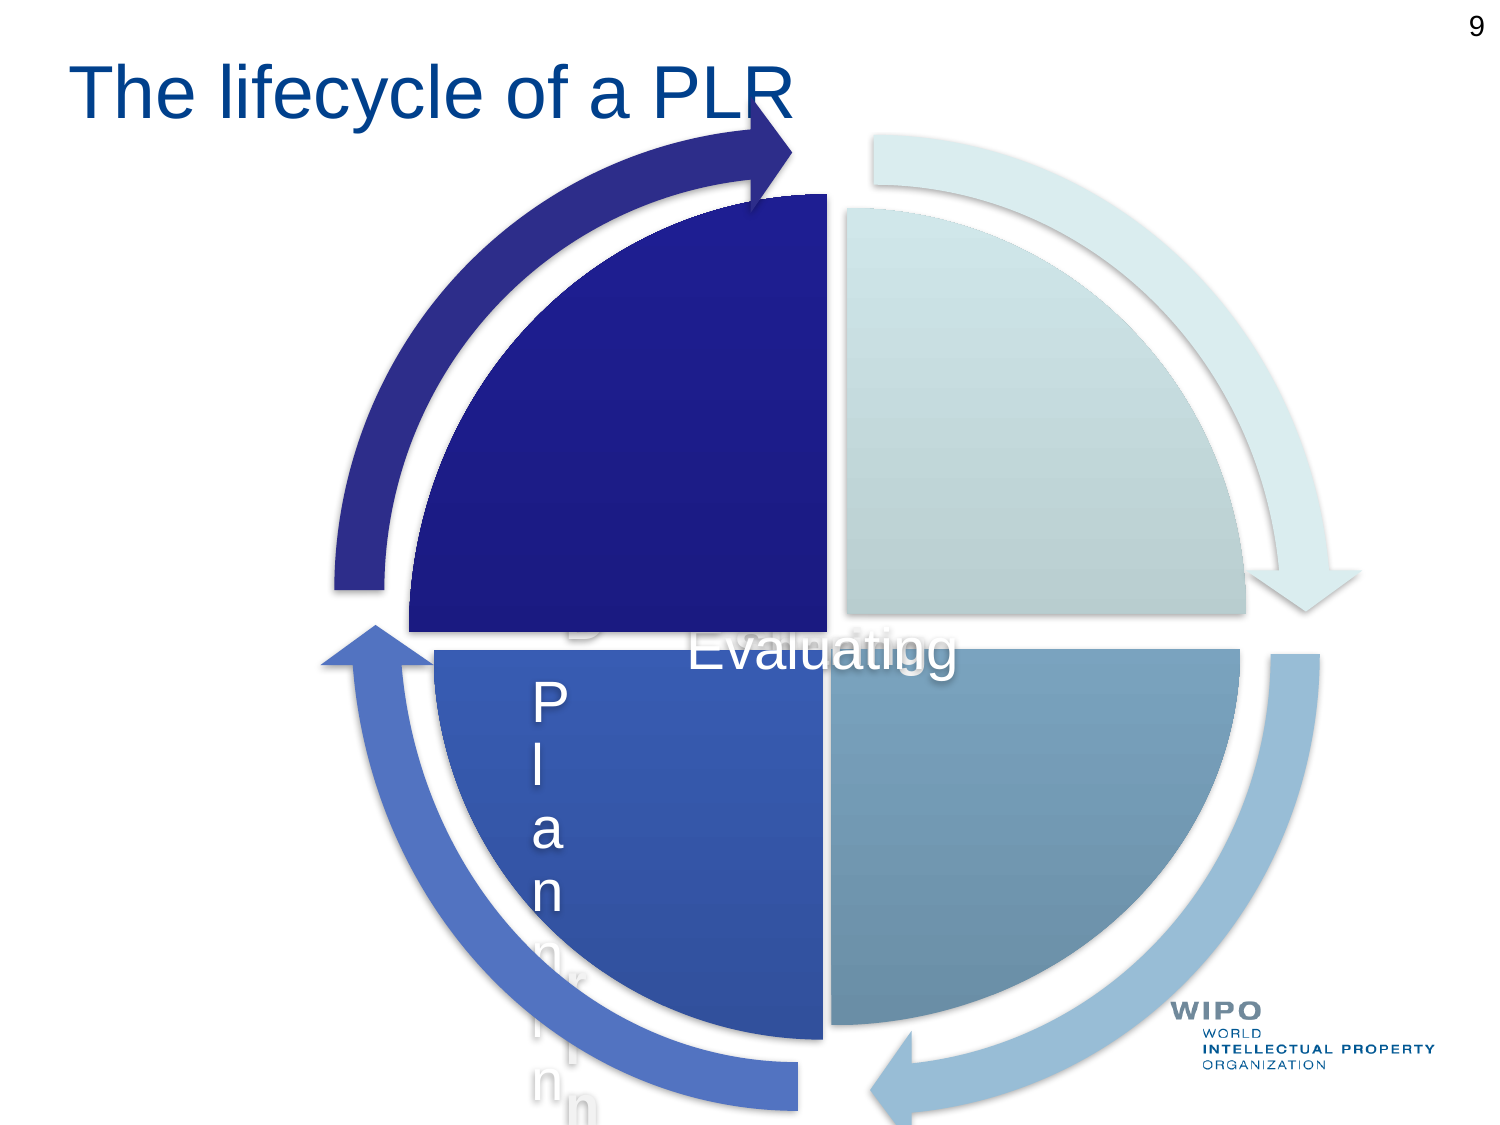

9
# The lifecycle of a PLR
Delivering
Sharing
Evaluating
Planning